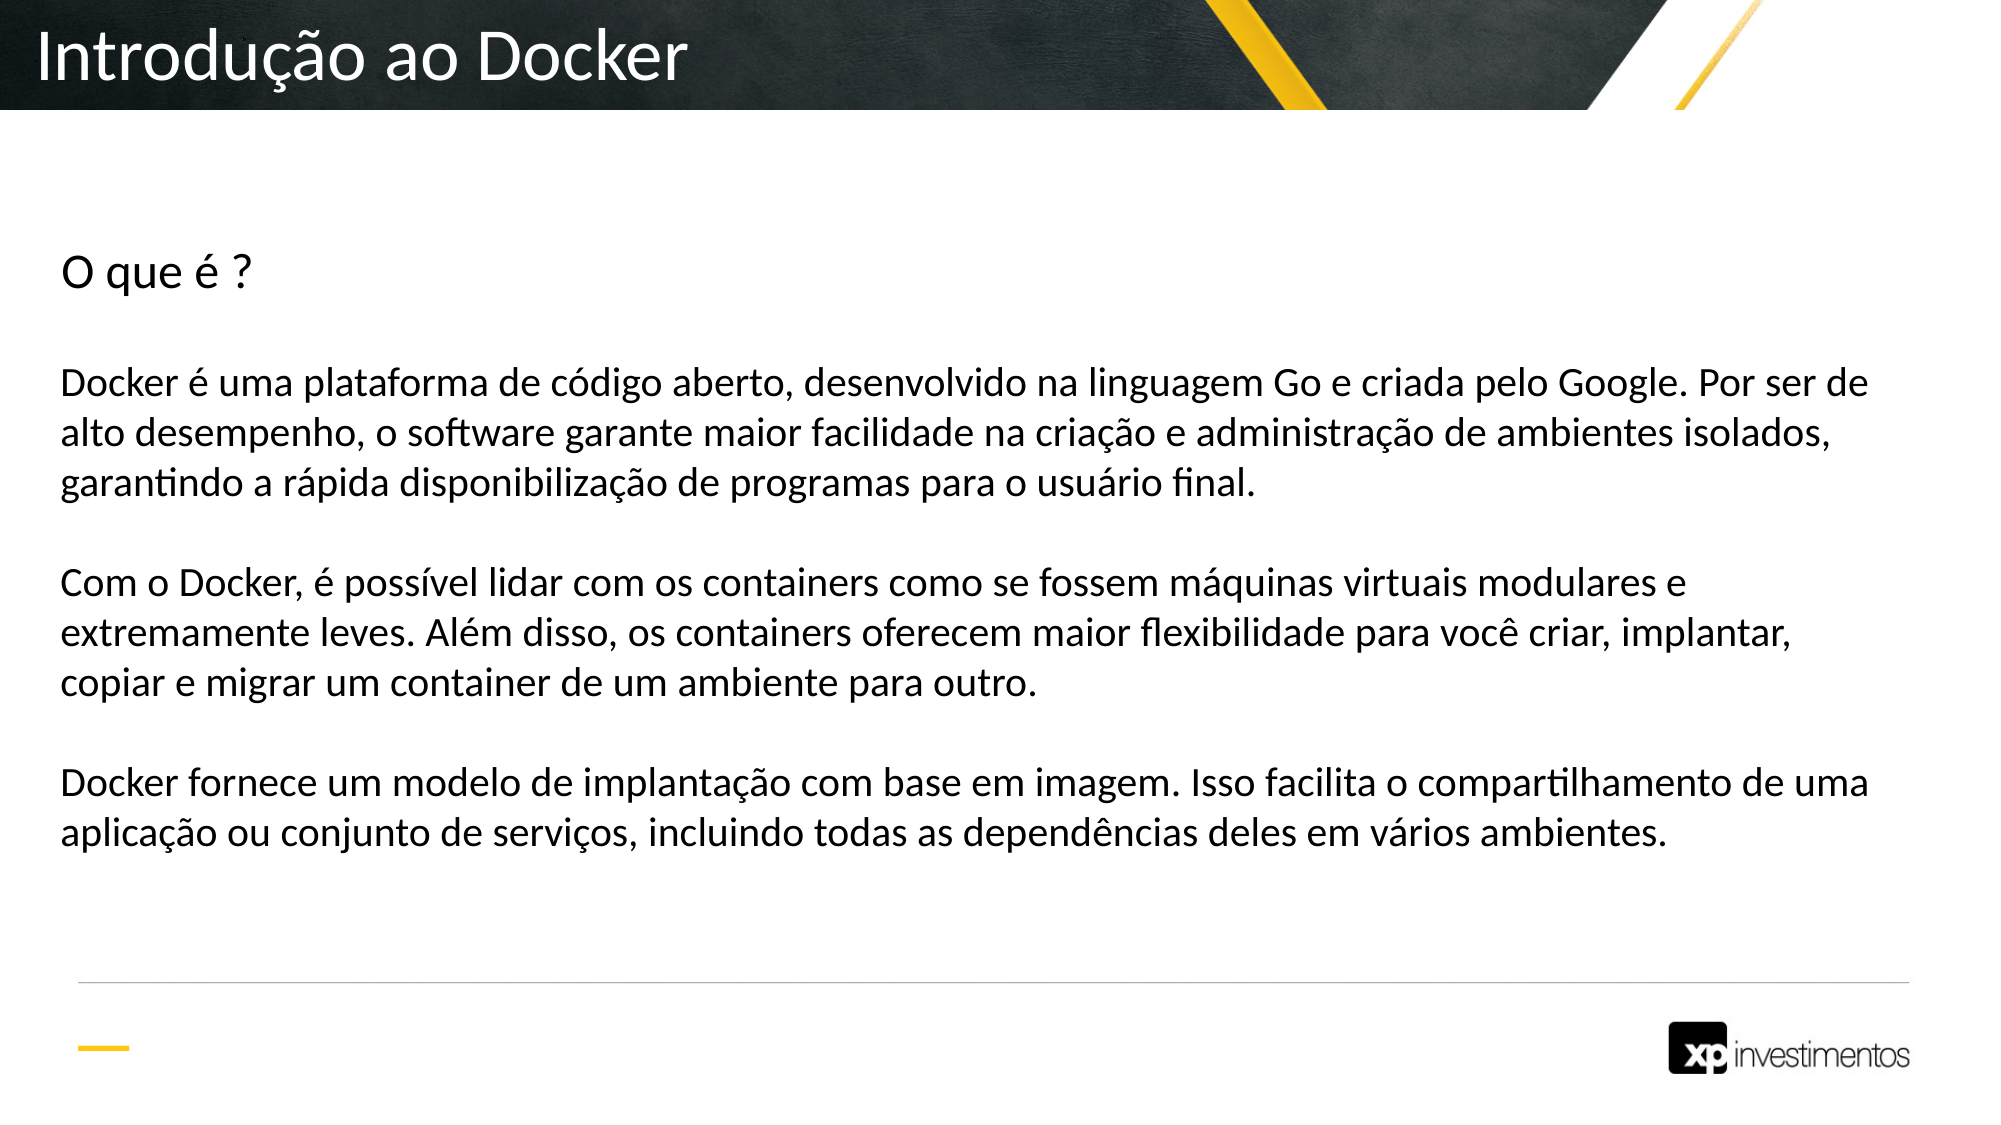

Introdução ao Docker

O que é ?
Docker é uma plataforma de código aberto, desenvolvido na linguagem Go e criada pelo Google. Por ser de alto desempenho, o software garante maior facilidade na criação e administração de ambientes isolados, garantindo a rápida disponibilização de programas para o usuário final.

Com o Docker, é possível lidar com os containers como se fossem máquinas virtuais modulares e extremamente leves. Além disso, os containers oferecem maior flexibilidade para você criar, implantar, copiar e migrar um container de um ambiente para outro.

Docker fornece um modelo de implantação com base em imagem. Isso facilita o compartilhamento de uma aplicação ou conjunto de serviços, incluindo todas as dependências deles em vários ambientes.